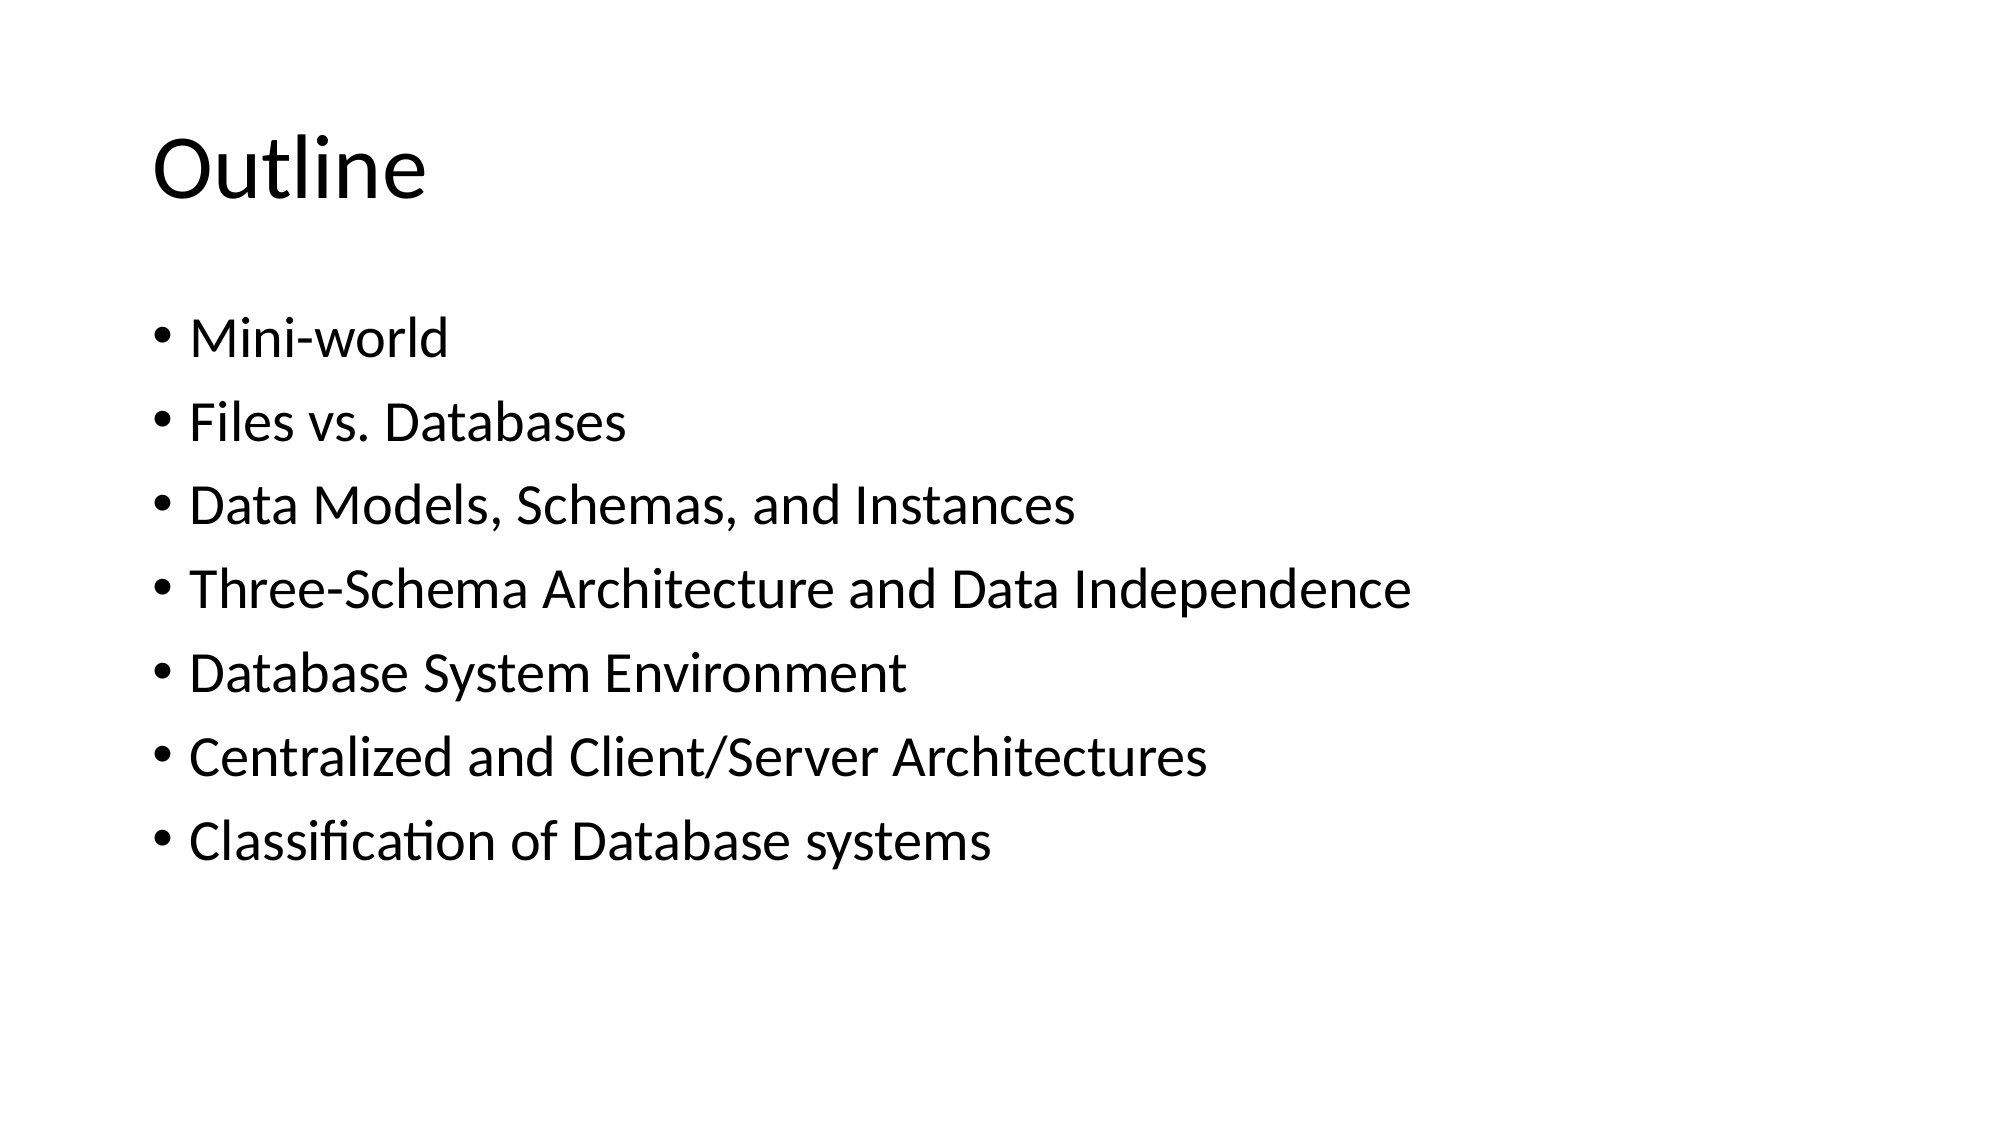

# Outline
Mini-world
Files vs. Databases
Data Models, Schemas, and Instances
Three-Schema Architecture and Data Independence
Database System Environment
Centralized and Client/Server Architectures
Classification of Database systems